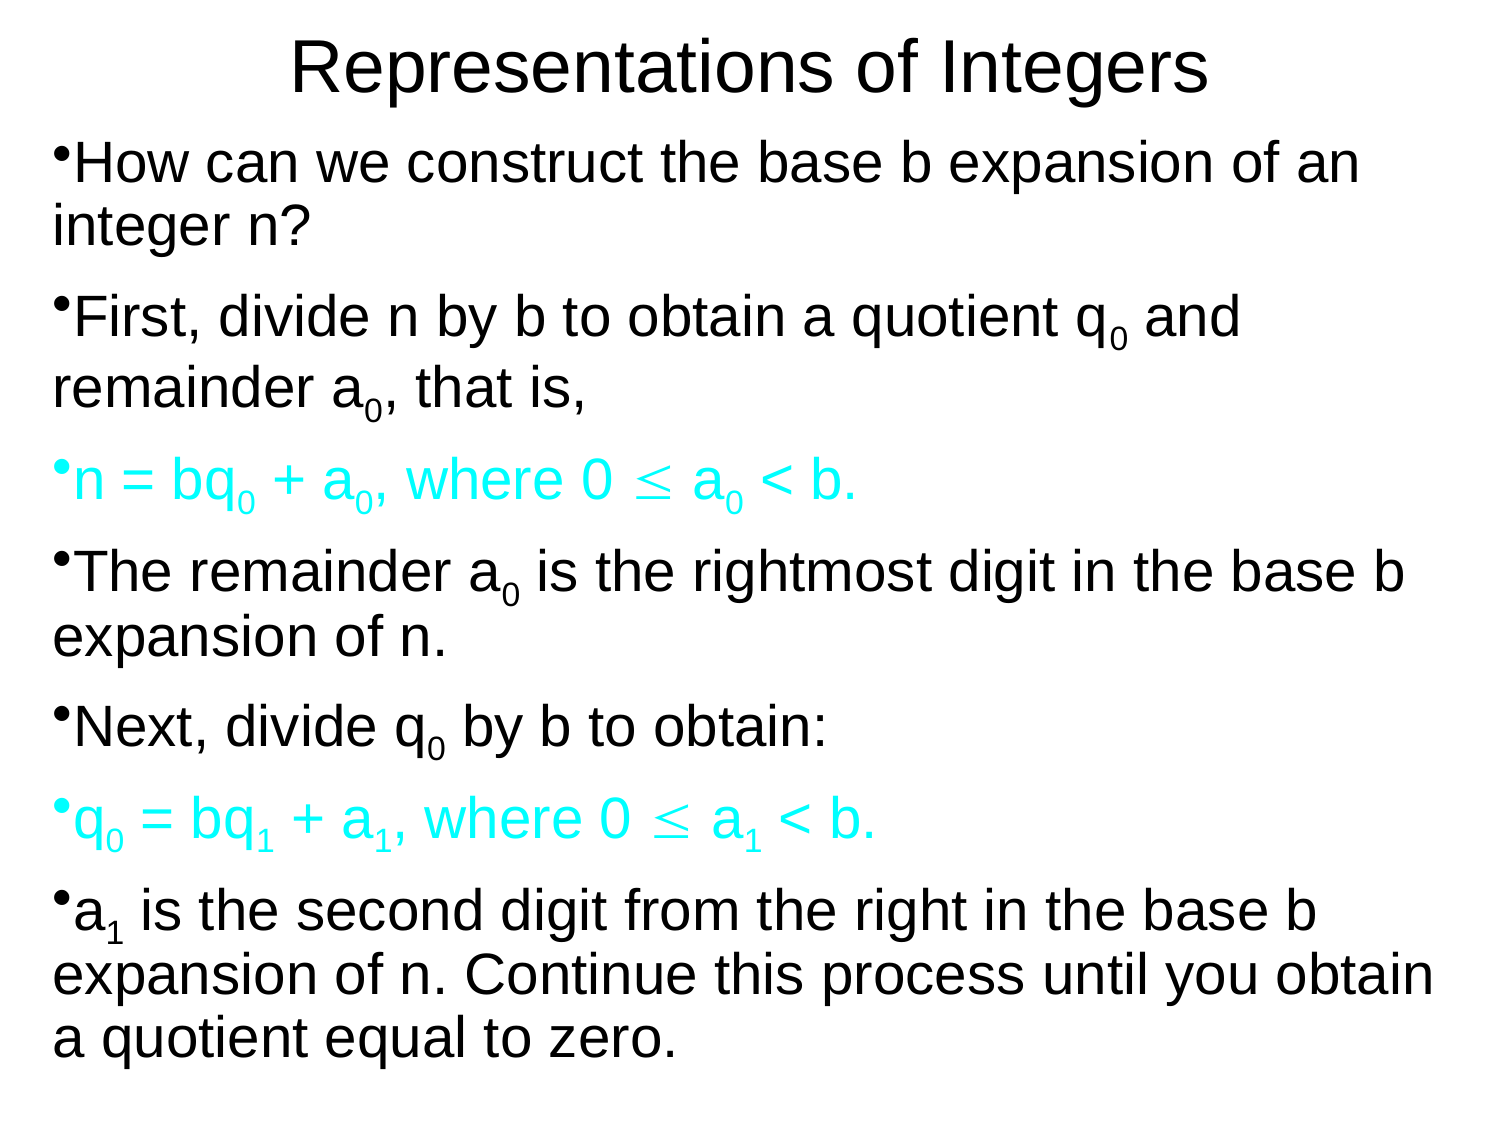

# Representations of Integers
How can we construct the base b expansion of an integer n?

First, divide n by b to obtain a quotient q0 and remainder a0, that is,

n = bq0 + a0, where 0 ≤ a0 < b.

The remainder a0 is the rightmost digit in the base b expansion of n.

Next, divide q0 by b to obtain:

q0 = bq1 + a1, where 0 ≤ a1 < b.

a1 is the second digit from the right in the base b expansion of n. Continue this process until you obtain a quotient equal to zero.